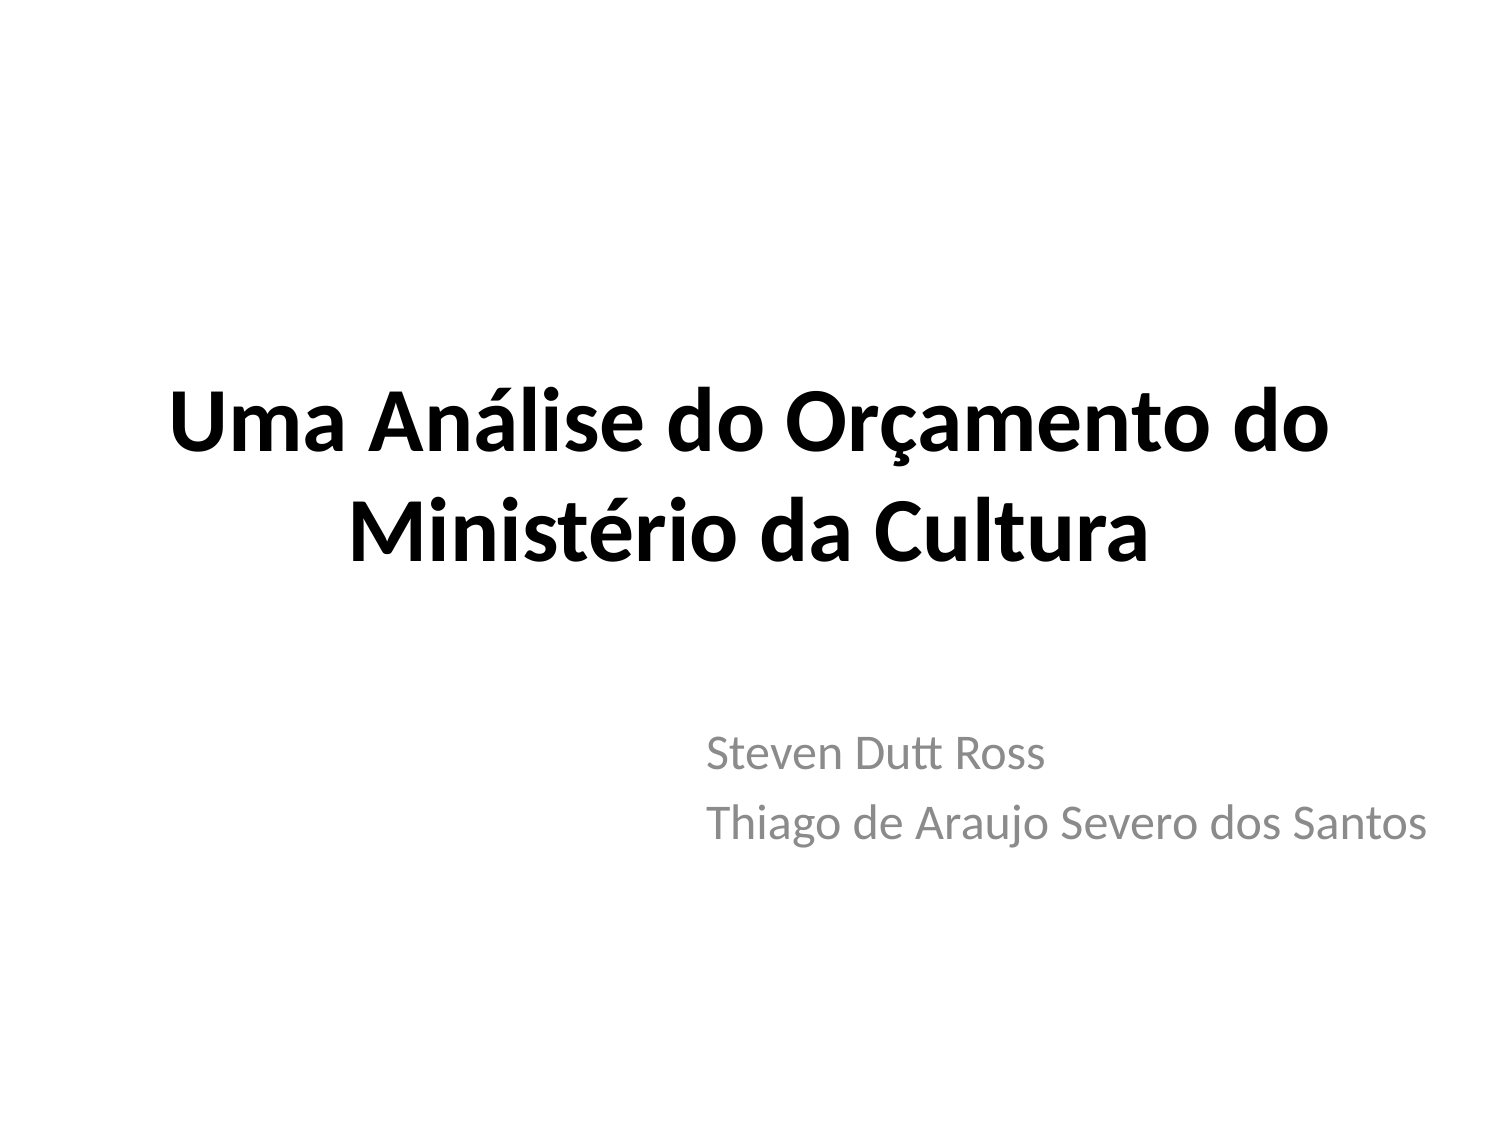

# Uma Análise do Orçamento do Ministério da Cultura
Steven Dutt Ross
Thiago de Araujo Severo dos Santos